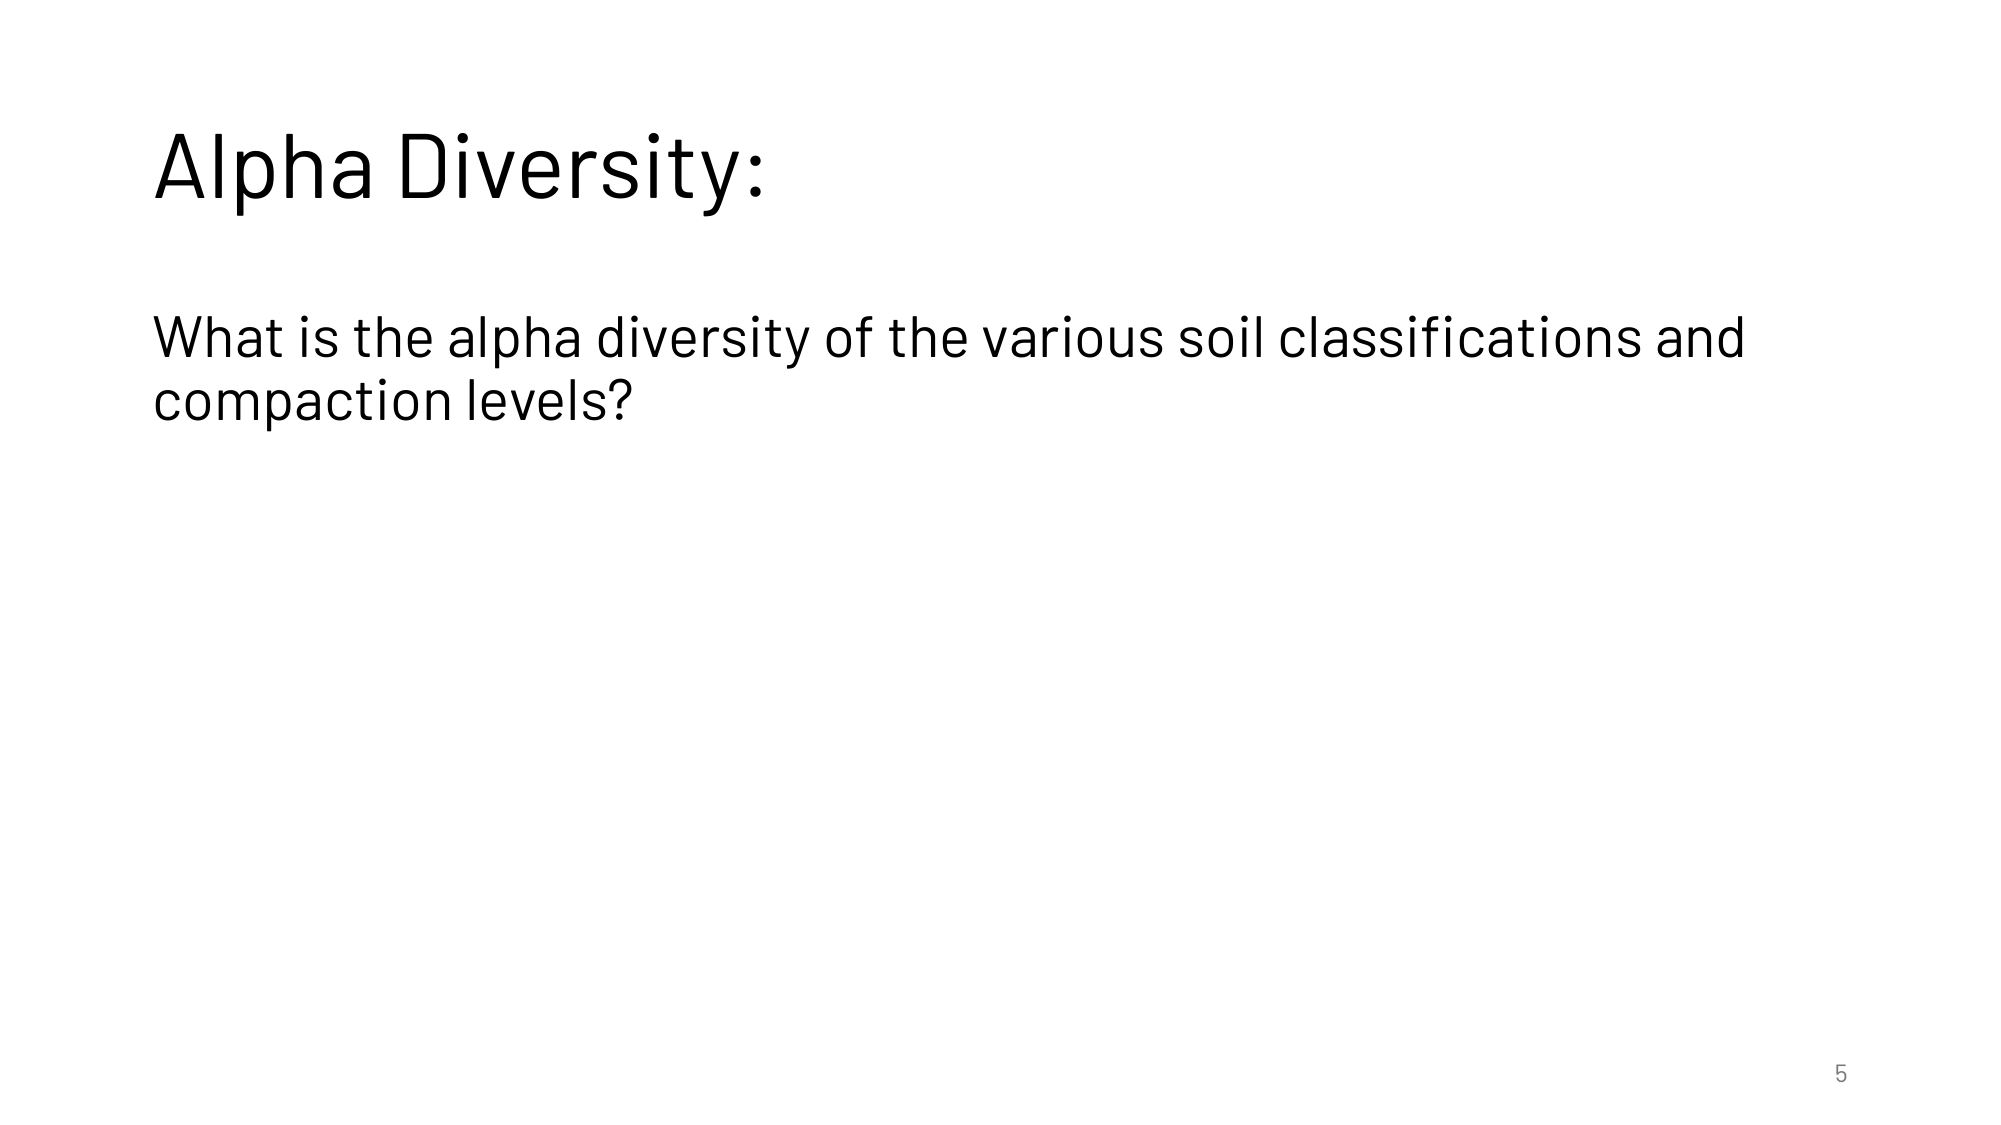

# Alpha Diversity:
What is the alpha diversity of the various soil classifications and compaction levels?

5